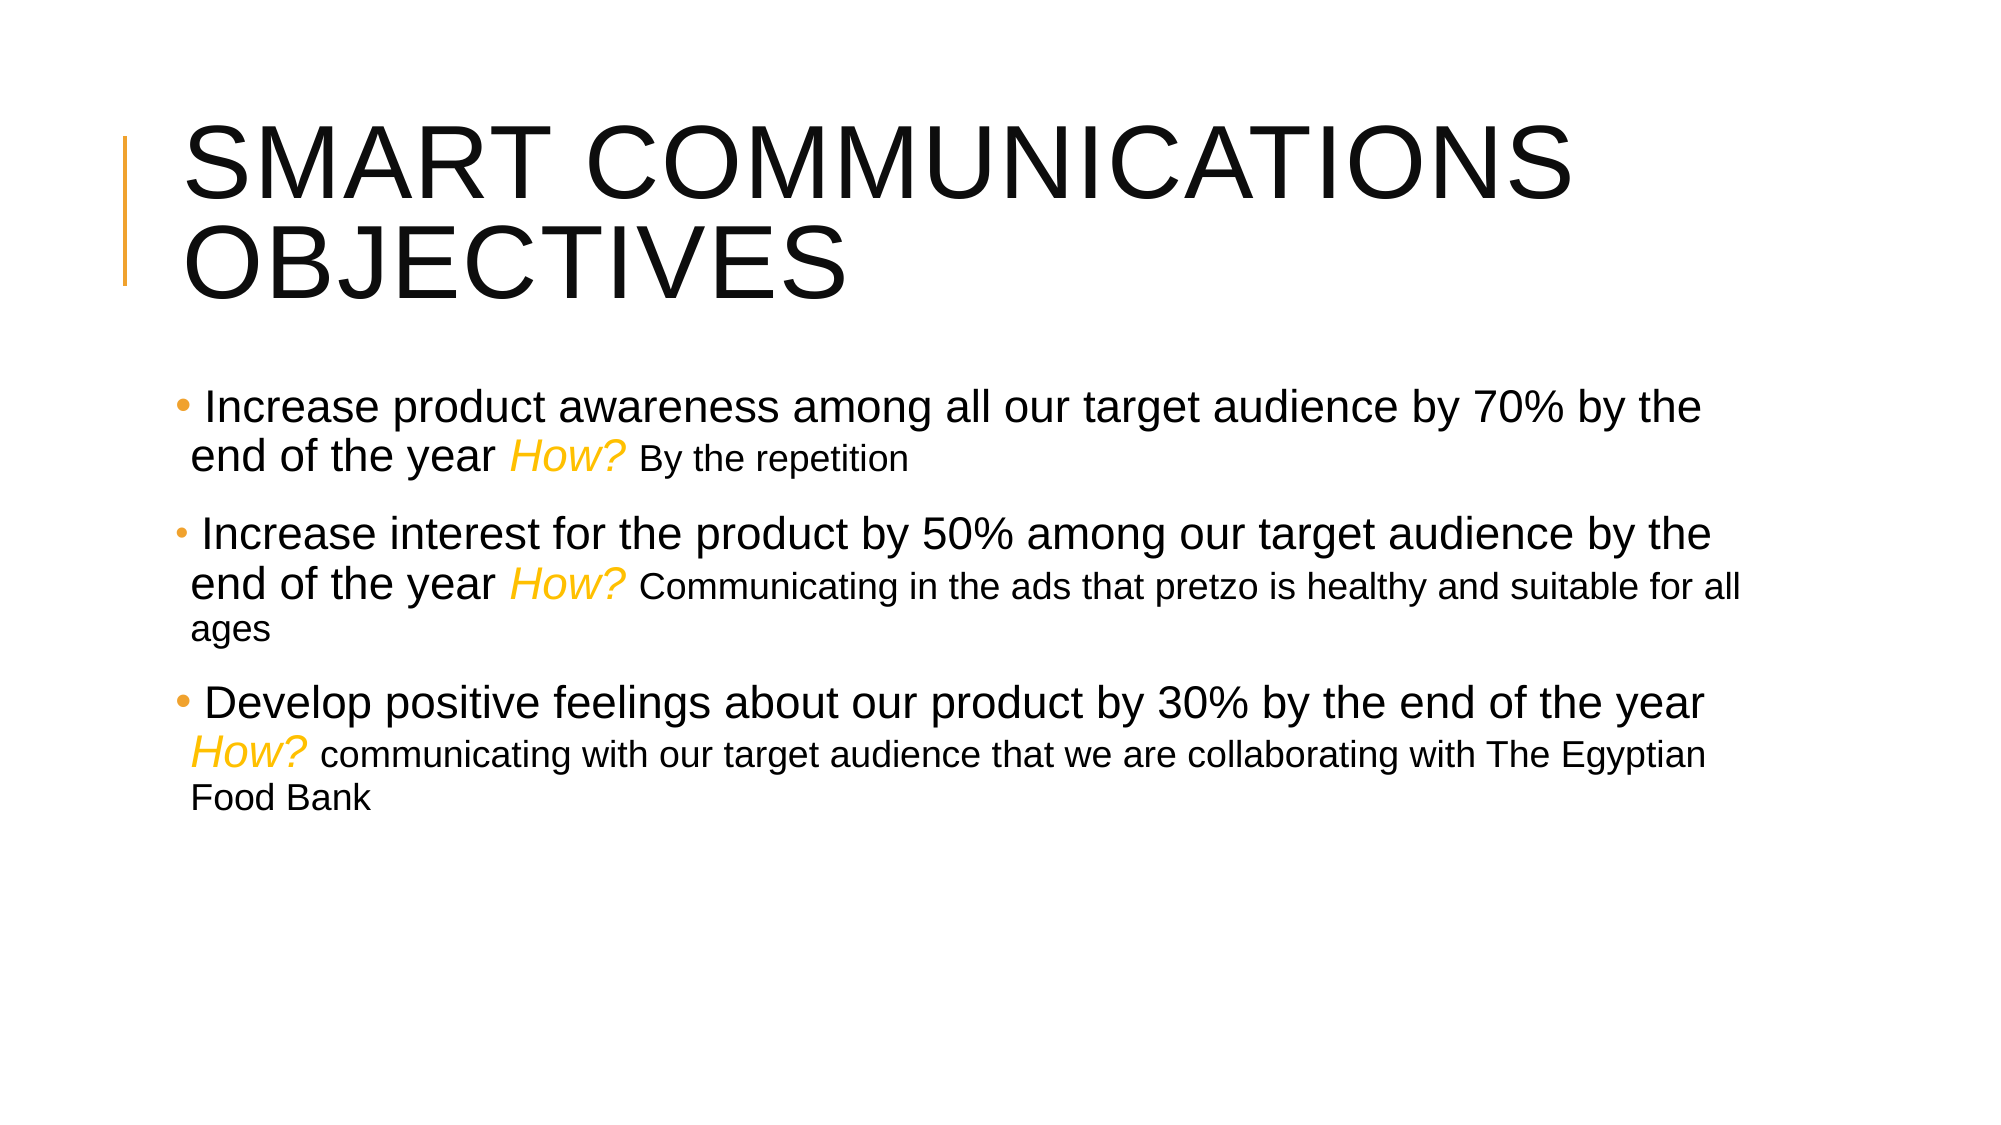

# SMART Communications Objectives
 Increase product awareness among all our target audience by 70% by the end of the year How? By the repetition
 Increase interest for the product by 50% among our target audience by the end of the year How? Communicating in the ads that pretzo is healthy and suitable for all ages
 Develop positive feelings about our product by 30% by the end of the year How? communicating with our target audience that we are collaborating with The Egyptian Food Bank